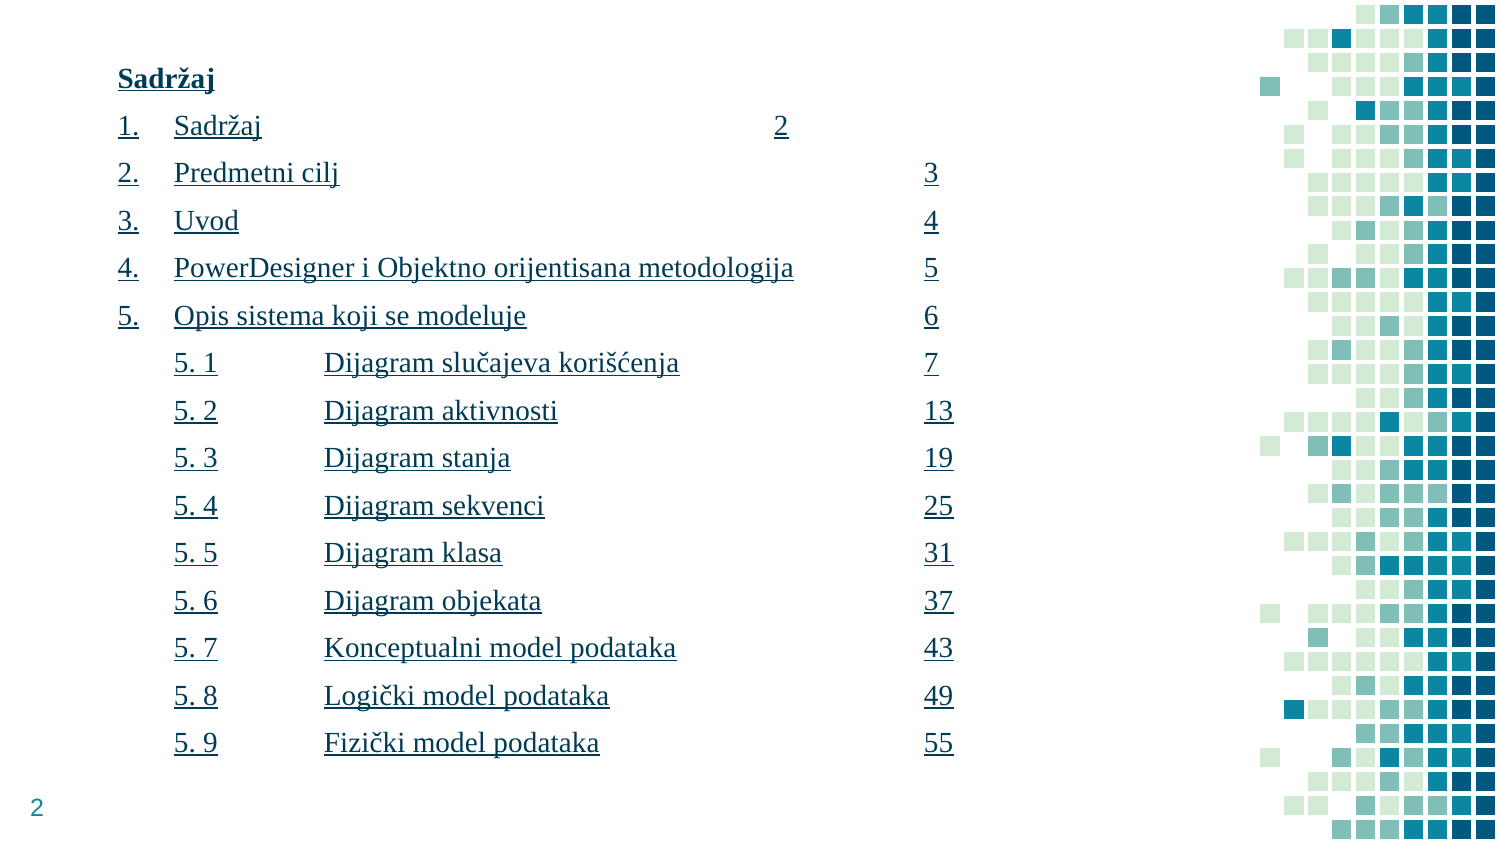

Sadržaj
1.	Sadržaj				2
2.	Predmetni cilj				3
3.	Uvod					4
4.	PowerDesigner i Objektno orijentisana metodologija	5
5.	Opis sistema koji se modeluje			6
	5. 1	Dijagram slučajeva korišćenja		7
	5. 2	Dijagram aktivnosti			13
	5. 3	Dijagram stanja			19
	5. 4	Dijagram sekvenci			25
	5. 5	Dijagram klasa			31
	5. 6	Dijagram objekata			37
	5. 7	Konceptualni model podataka		43
	5. 8	Logički model podataka			49
	5. 9	Fizički model podataka			55

2